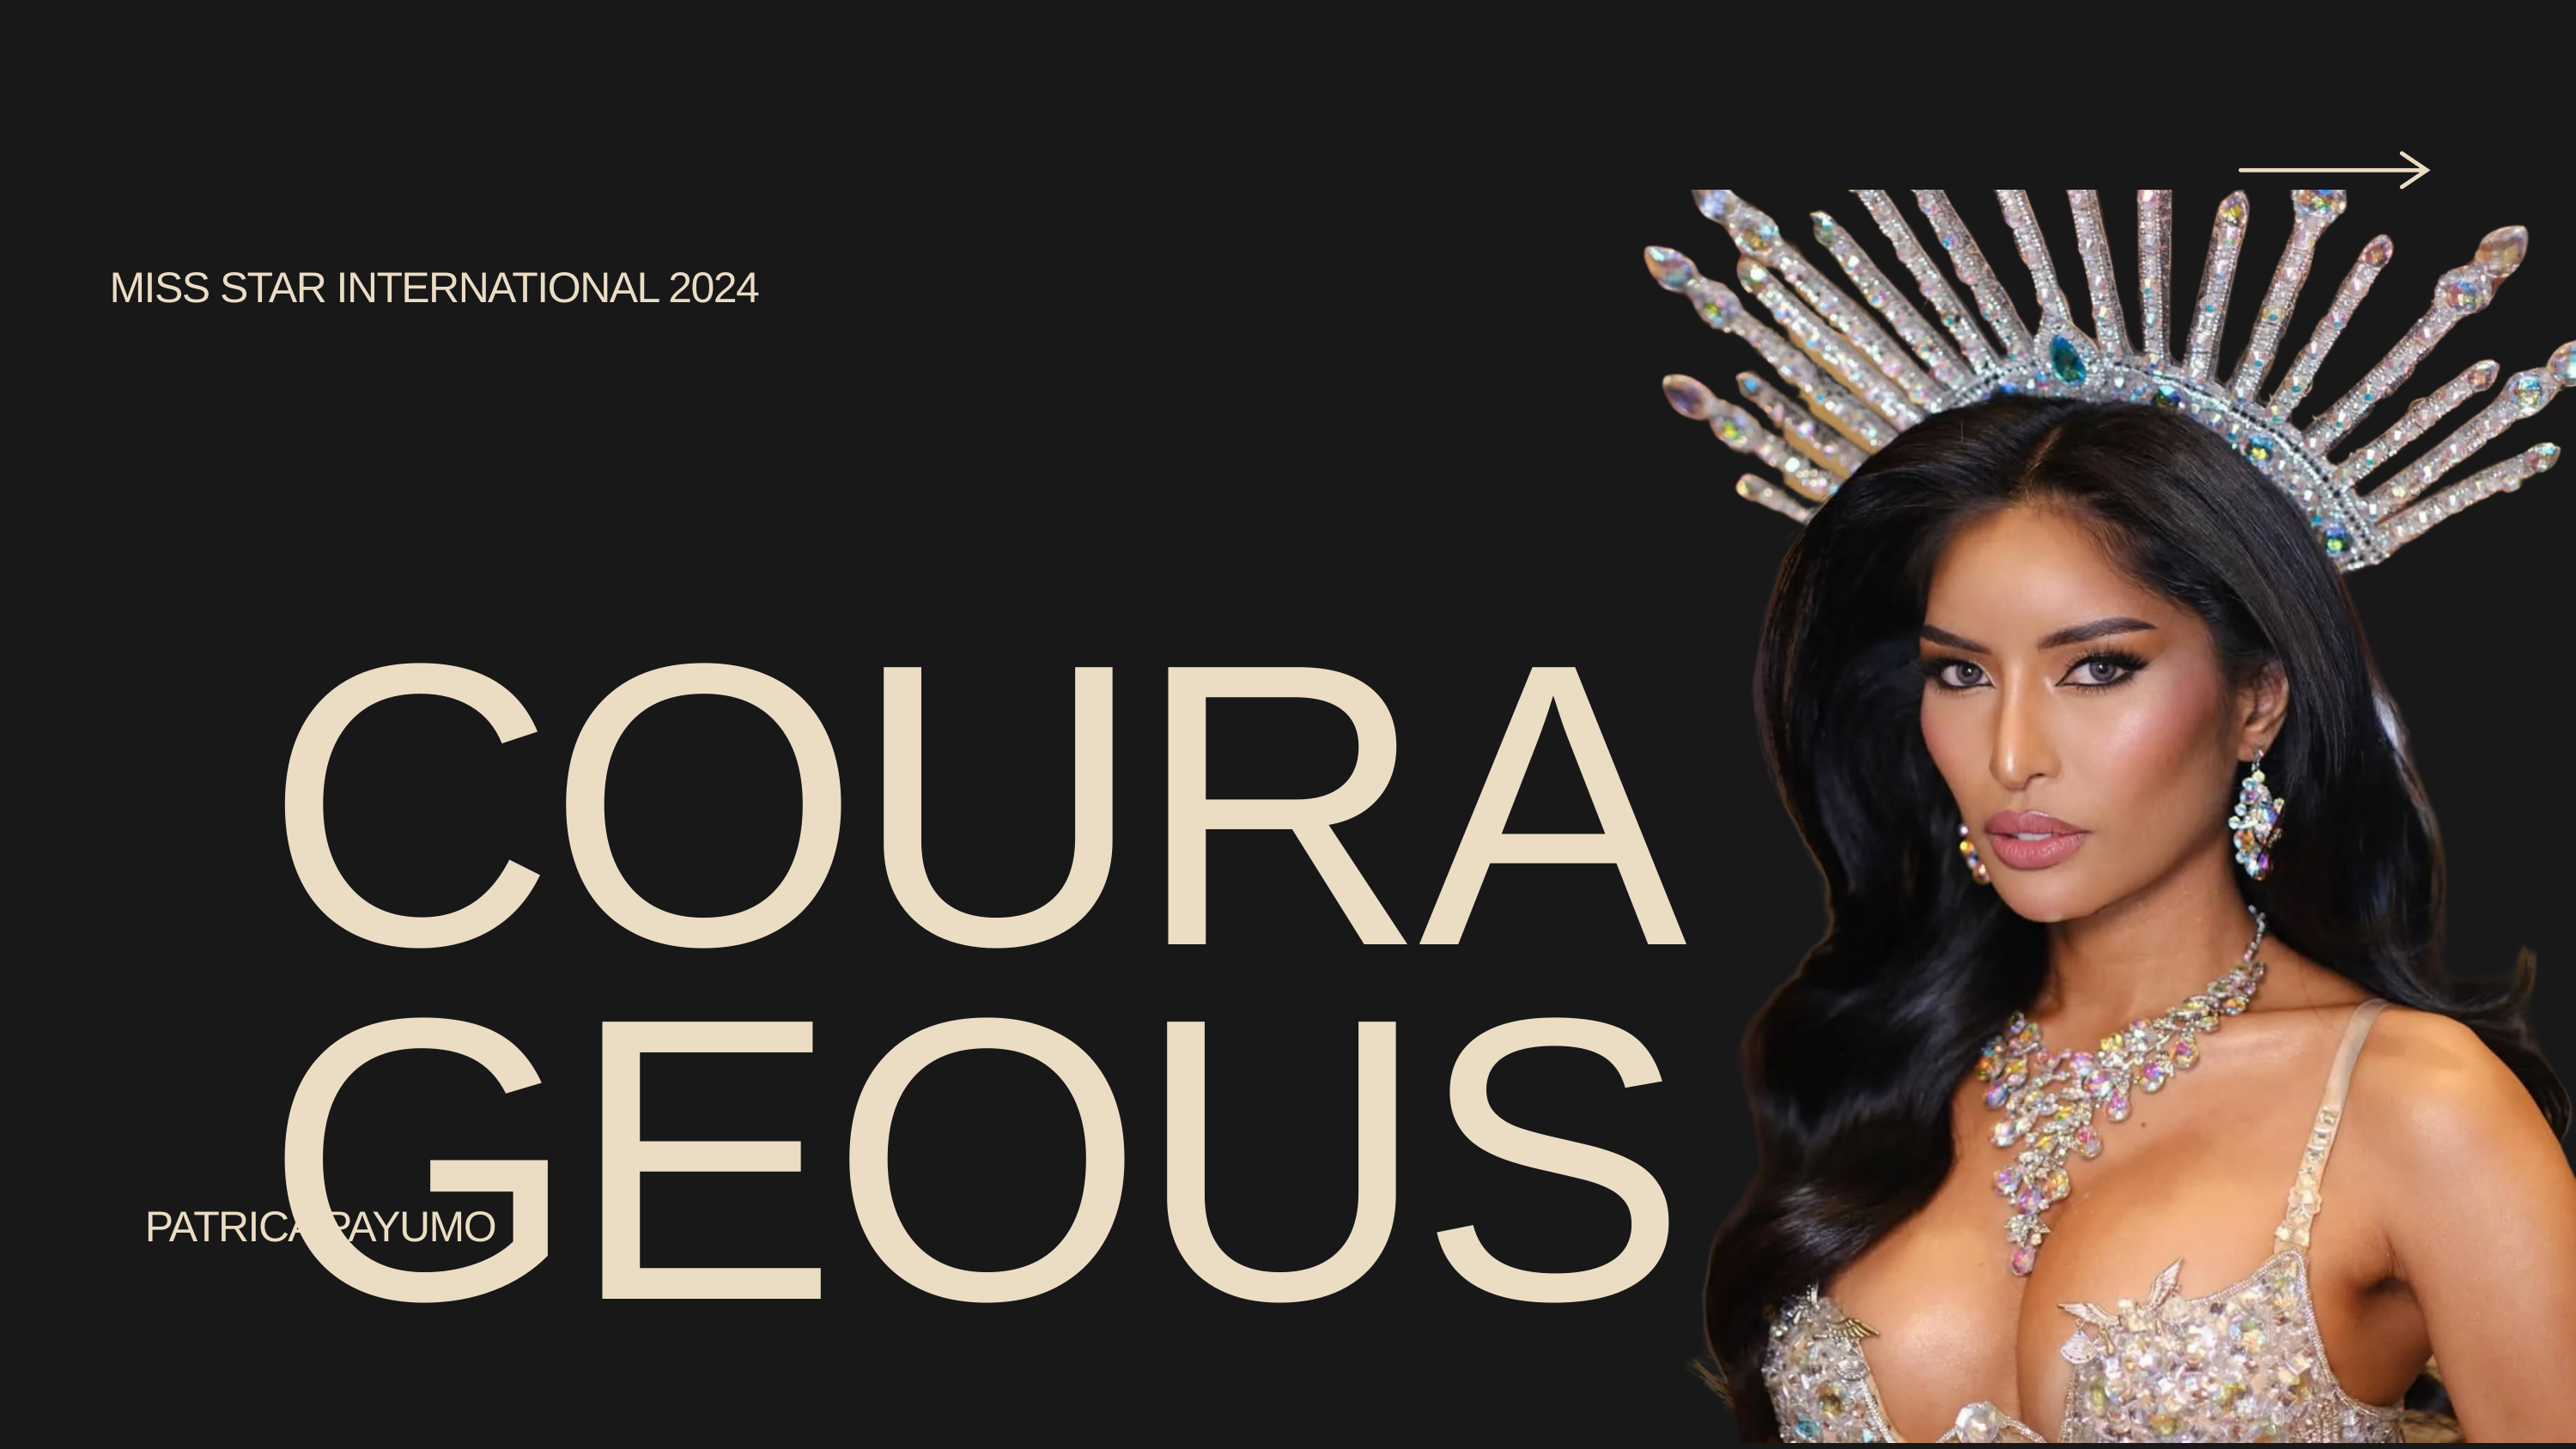

MISS STAR INTERNATIONAL 2024
COURAGEOUS
PATRICA PAYUMO